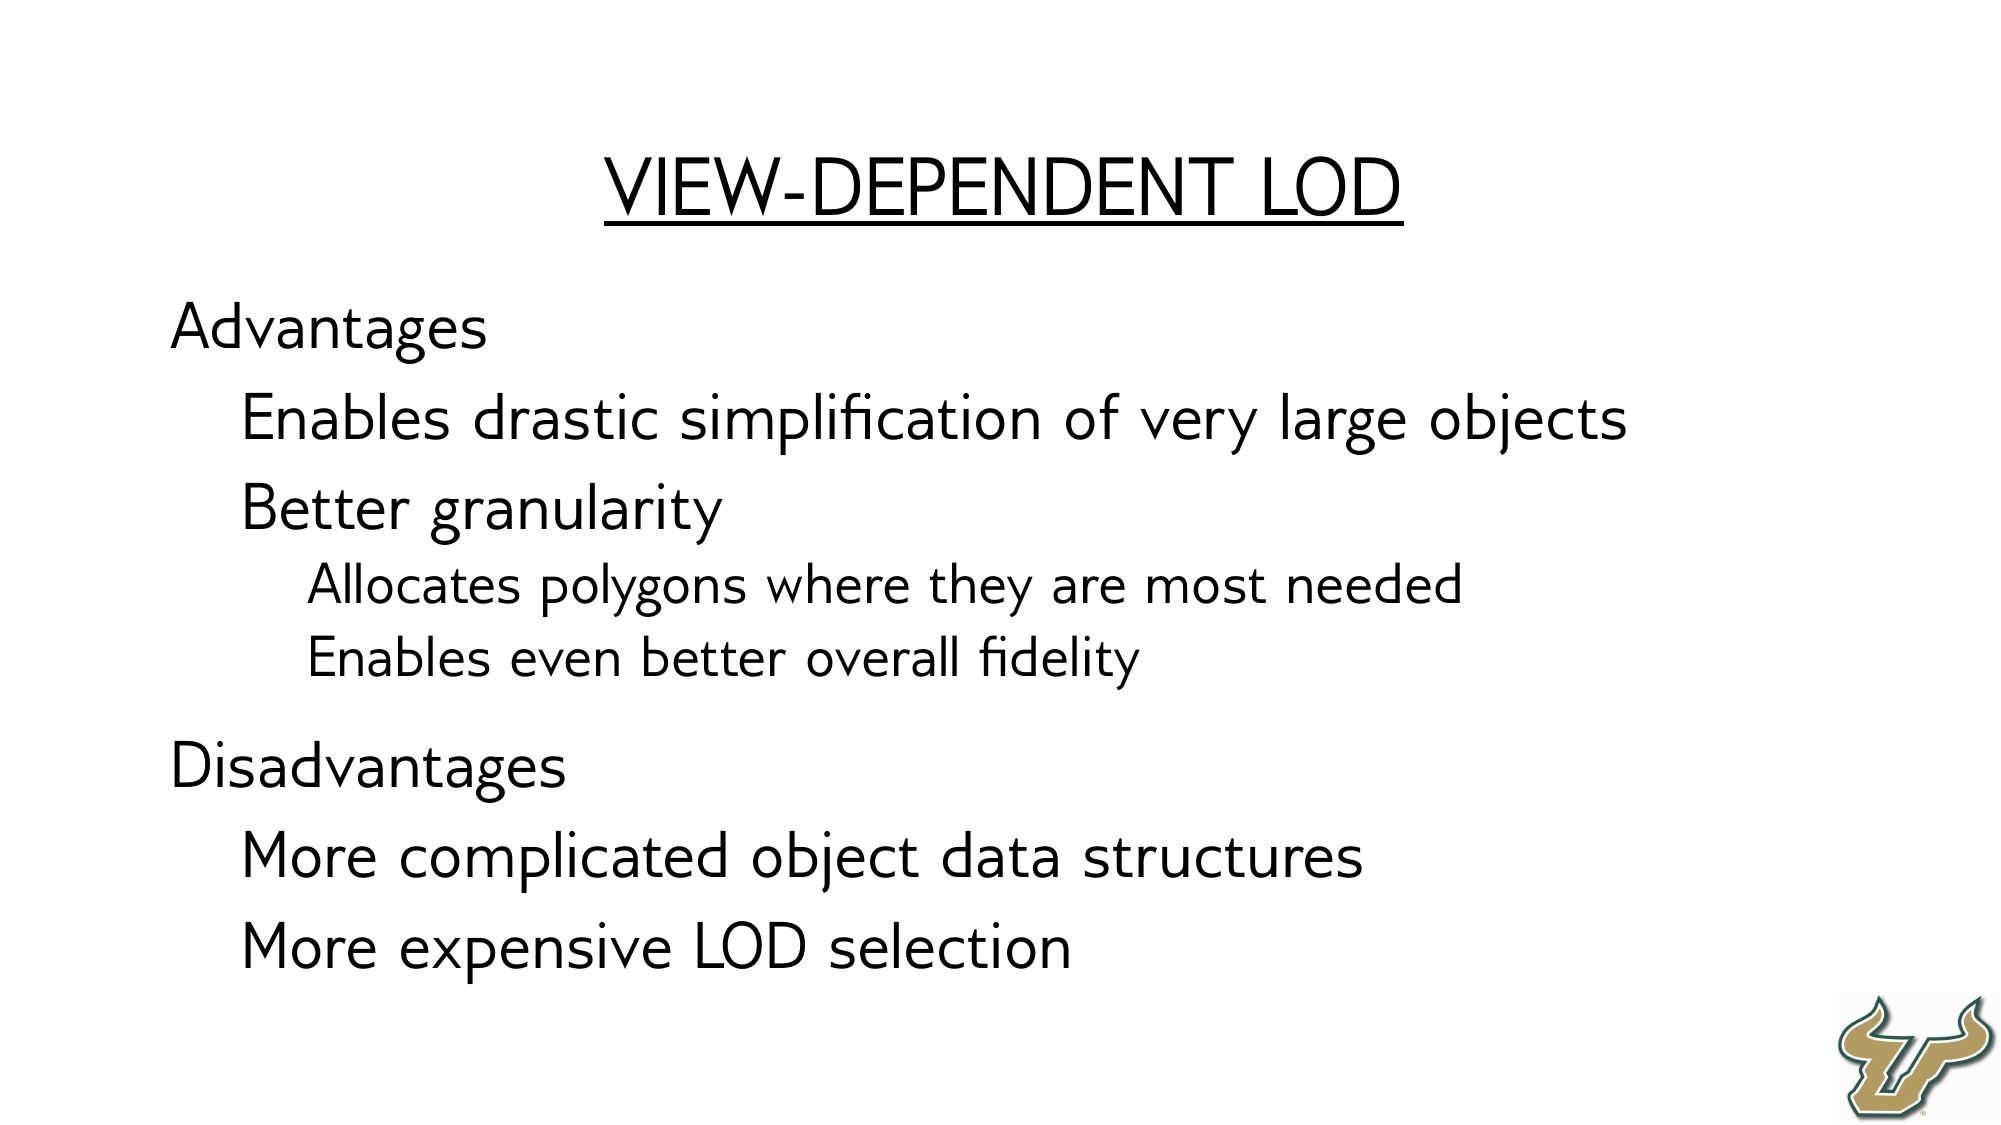

View-Dependent LOD
Advantages
Enables drastic simplification of very large objects
Better granularity
Allocates polygons where they are most needed
Enables even better overall fidelity
Disadvantages
More complicated object data structures
More expensive LOD selection